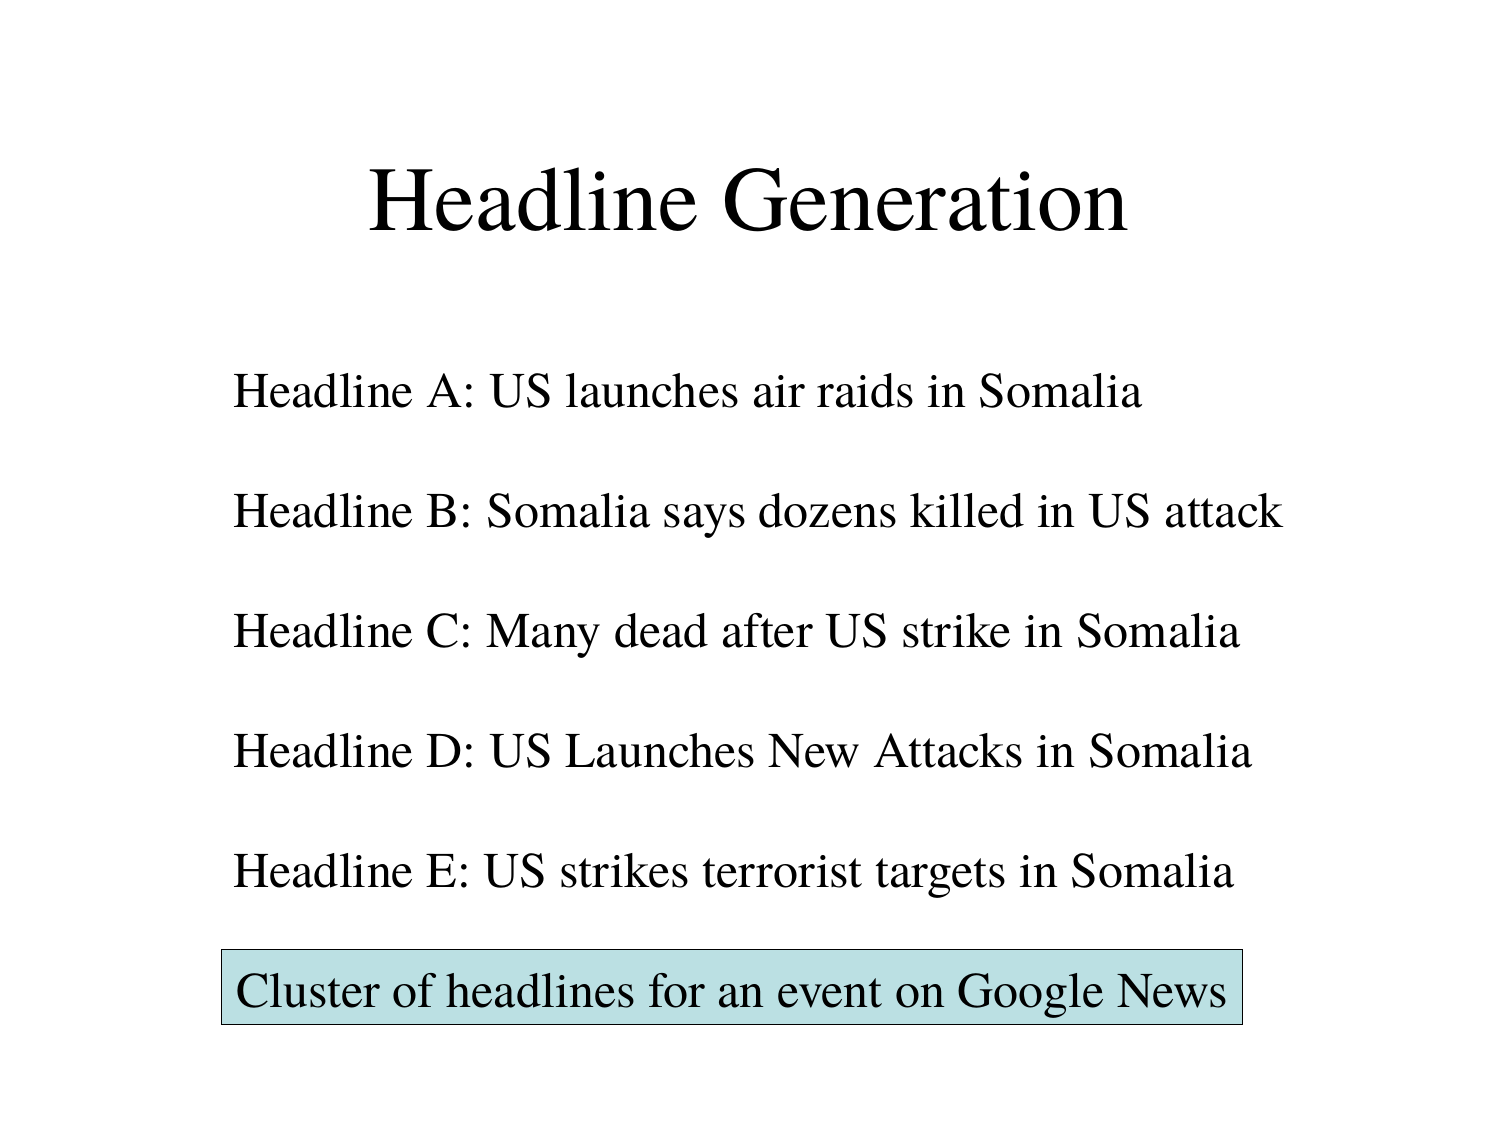

# Headline Generation
Headline A: US launches air raids in Somalia

Headline B: Somalia says dozens killed in US attack

Headline C: Many dead after US strike in Somalia

Headline D: US Launches New Attacks in Somalia

Headline E: US strikes terrorist targets in Somalia
Cluster of headlines for an event on Google News